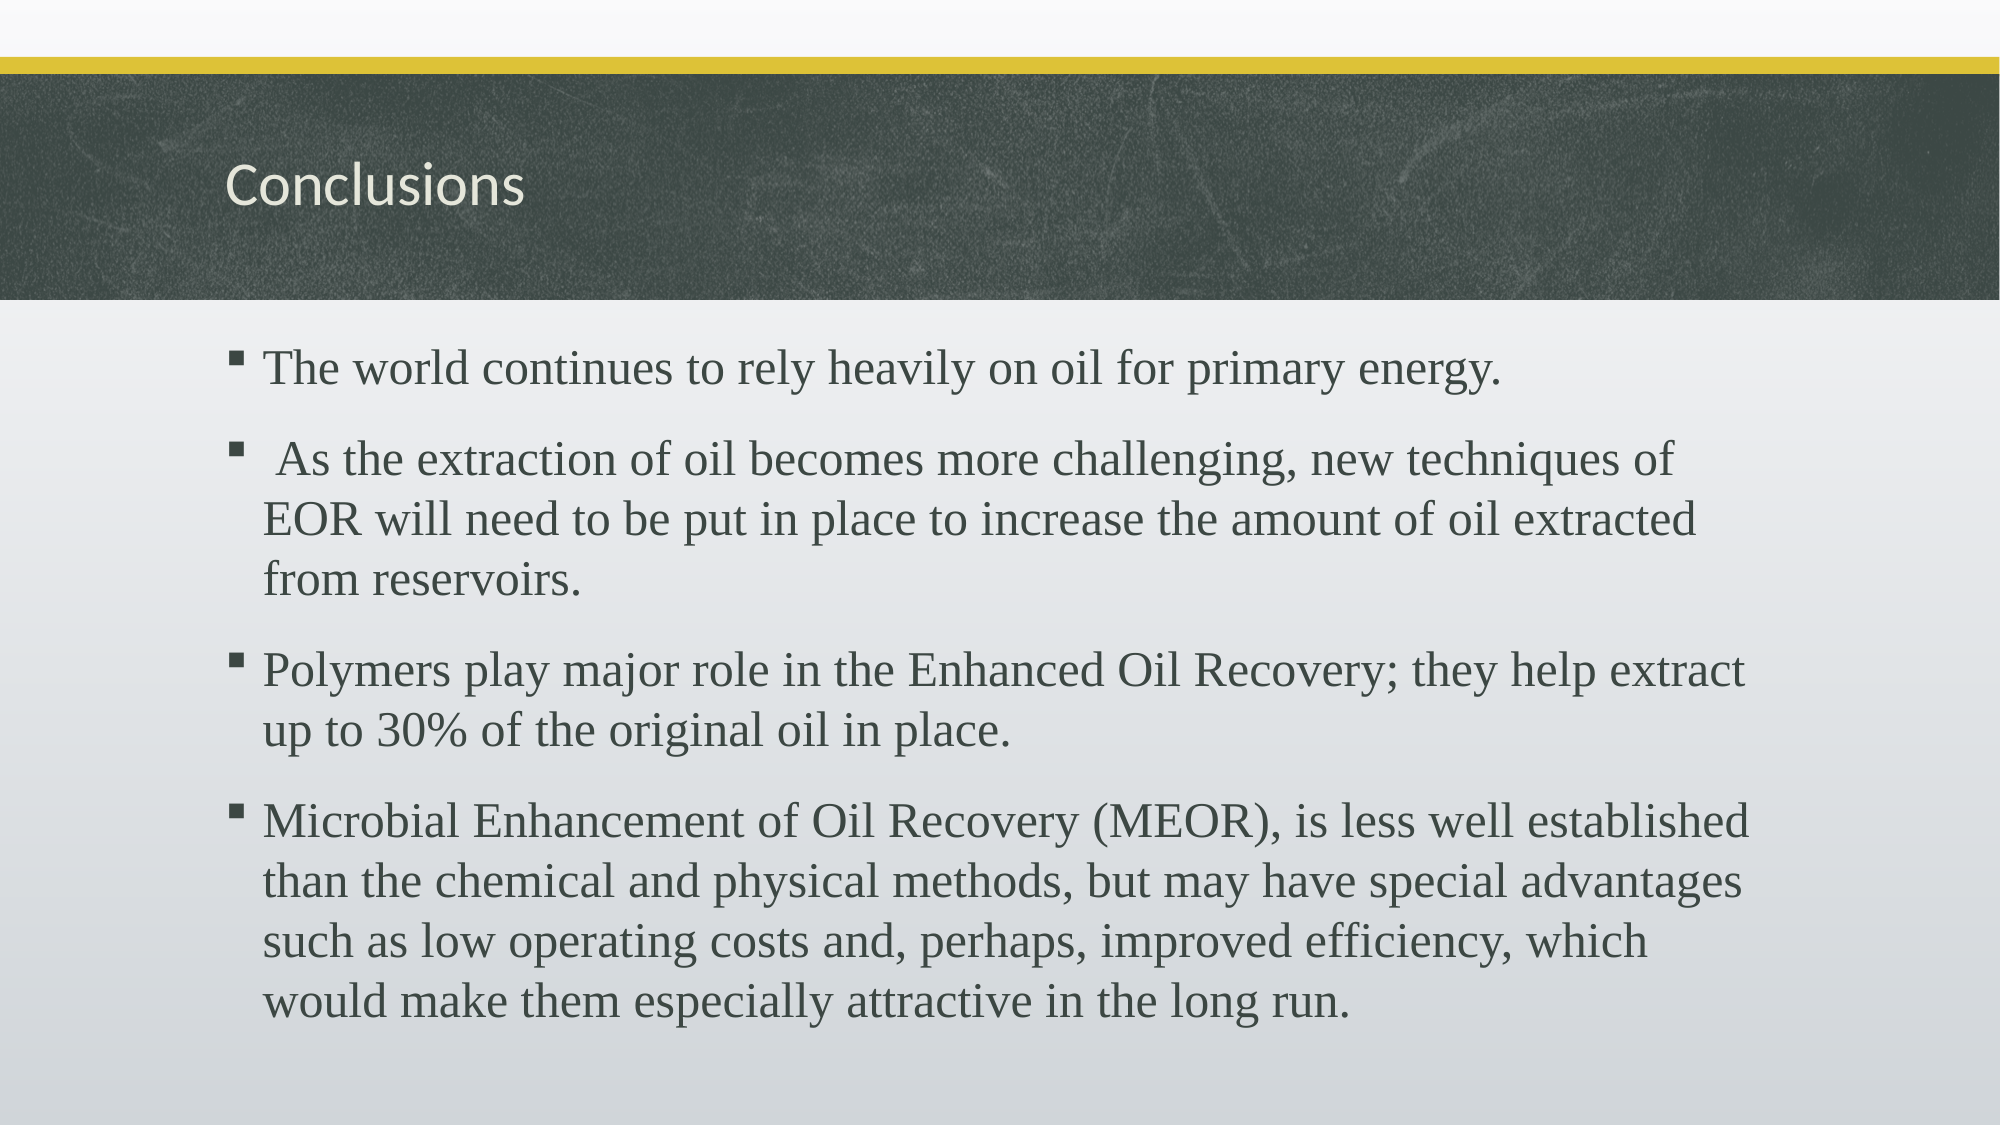

# Conclusions
The world continues to rely heavily on oil for primary energy.
 As the extraction of oil becomes more challenging, new techniques of EOR will need to be put in place to increase the amount of oil extracted from reservoirs.
Polymers play major role in the Enhanced Oil Recovery; they help extract up to 30% of the original oil in place.
Microbial Enhancement of Oil Recovery (MEOR), is less well established than the chemical and physical methods, but may have special advantages such as low operating costs and, perhaps, improved efficiency, which would make them especially attractive in the long run.